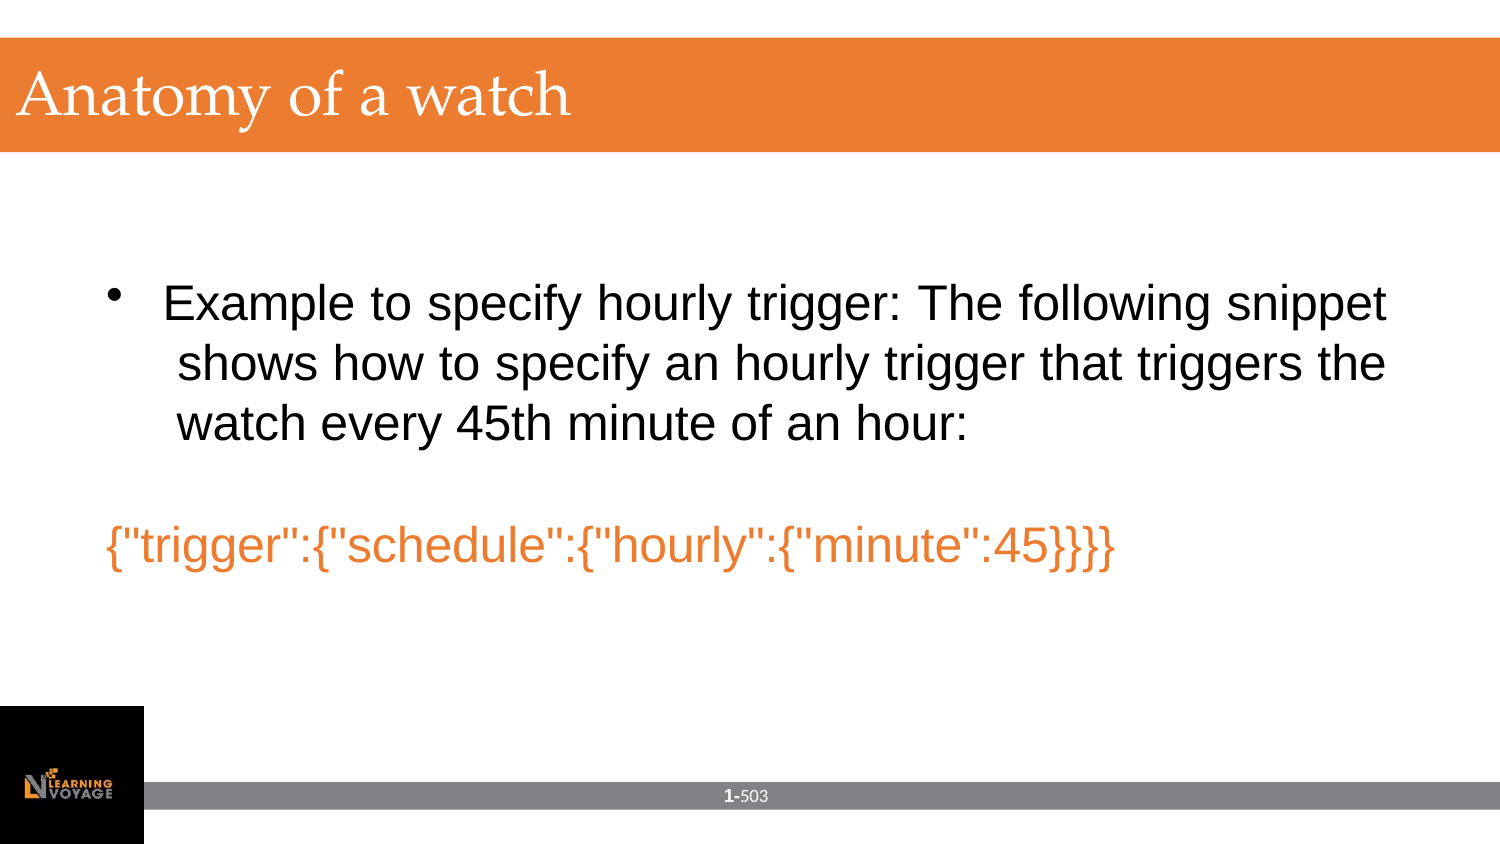

# Anatomy of a watch
Example to specify hourly trigger: The following snippet  shows how to specify an hourly trigger that triggers the  watch every 45th minute of an hour:

{"trigger":{"schedule":{"hourly":{"minute":45}}}}
1-503